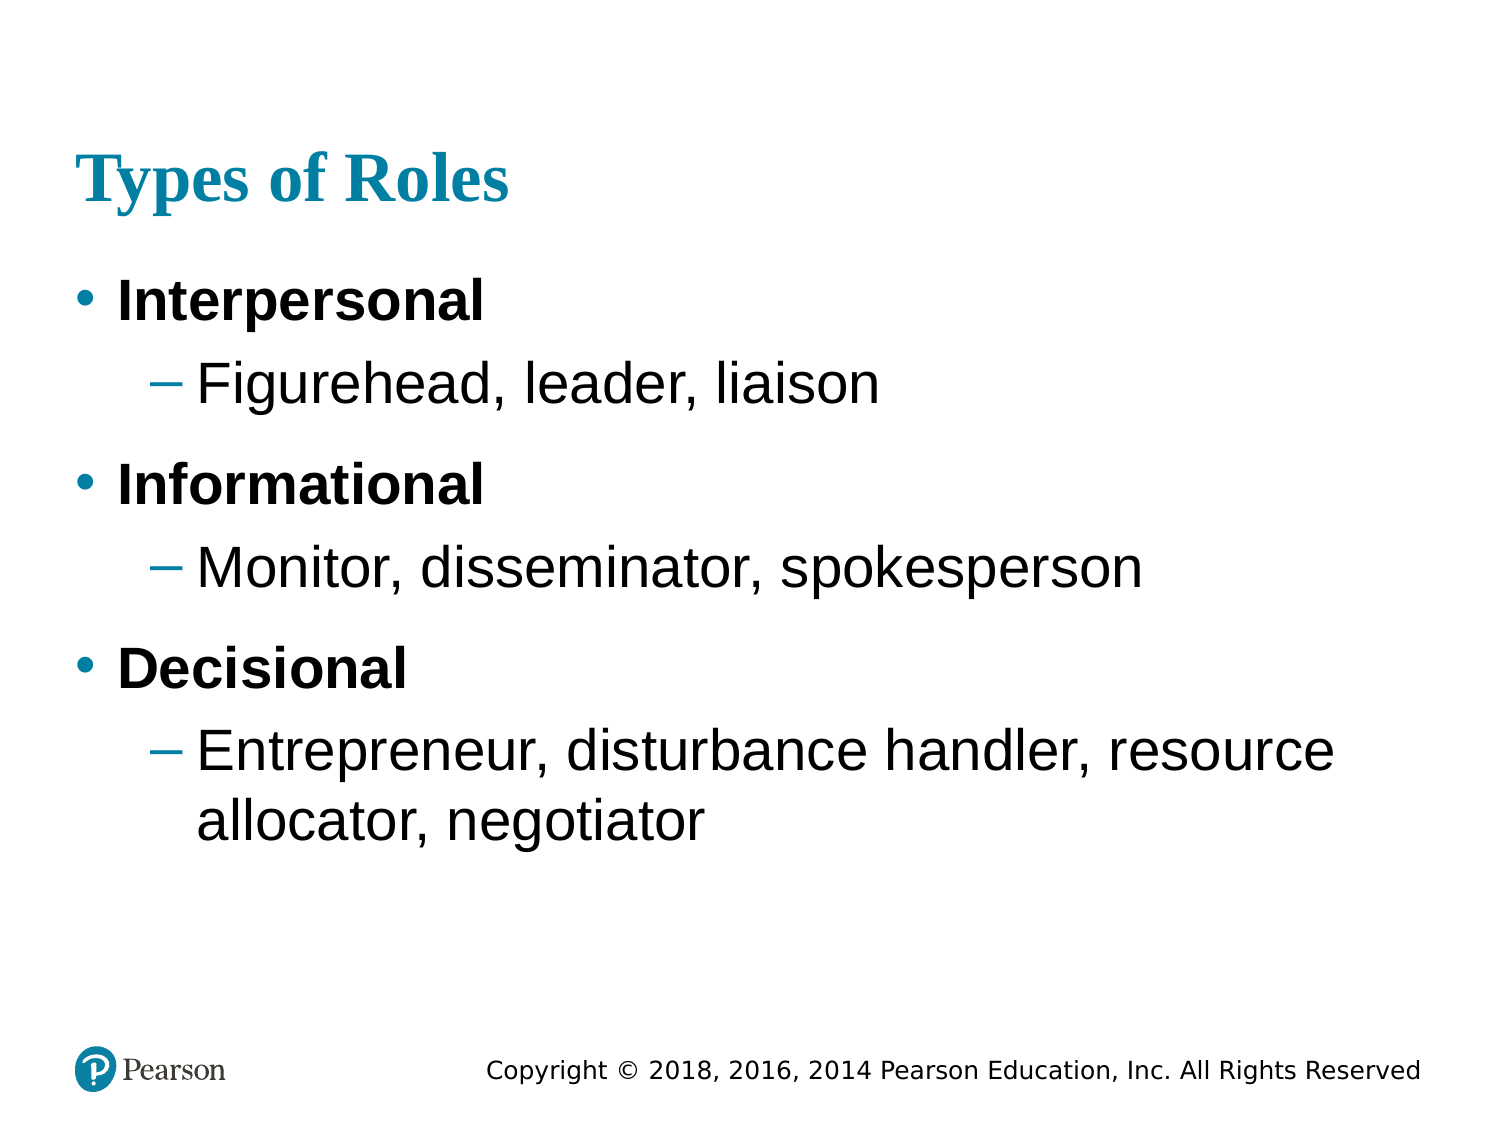

# Types of Roles
Interpersonal
Figurehead, leader, liaison
Informational
Monitor, disseminator, spokesperson
Decisional
Entrepreneur, disturbance handler, resource allocator, negotiator